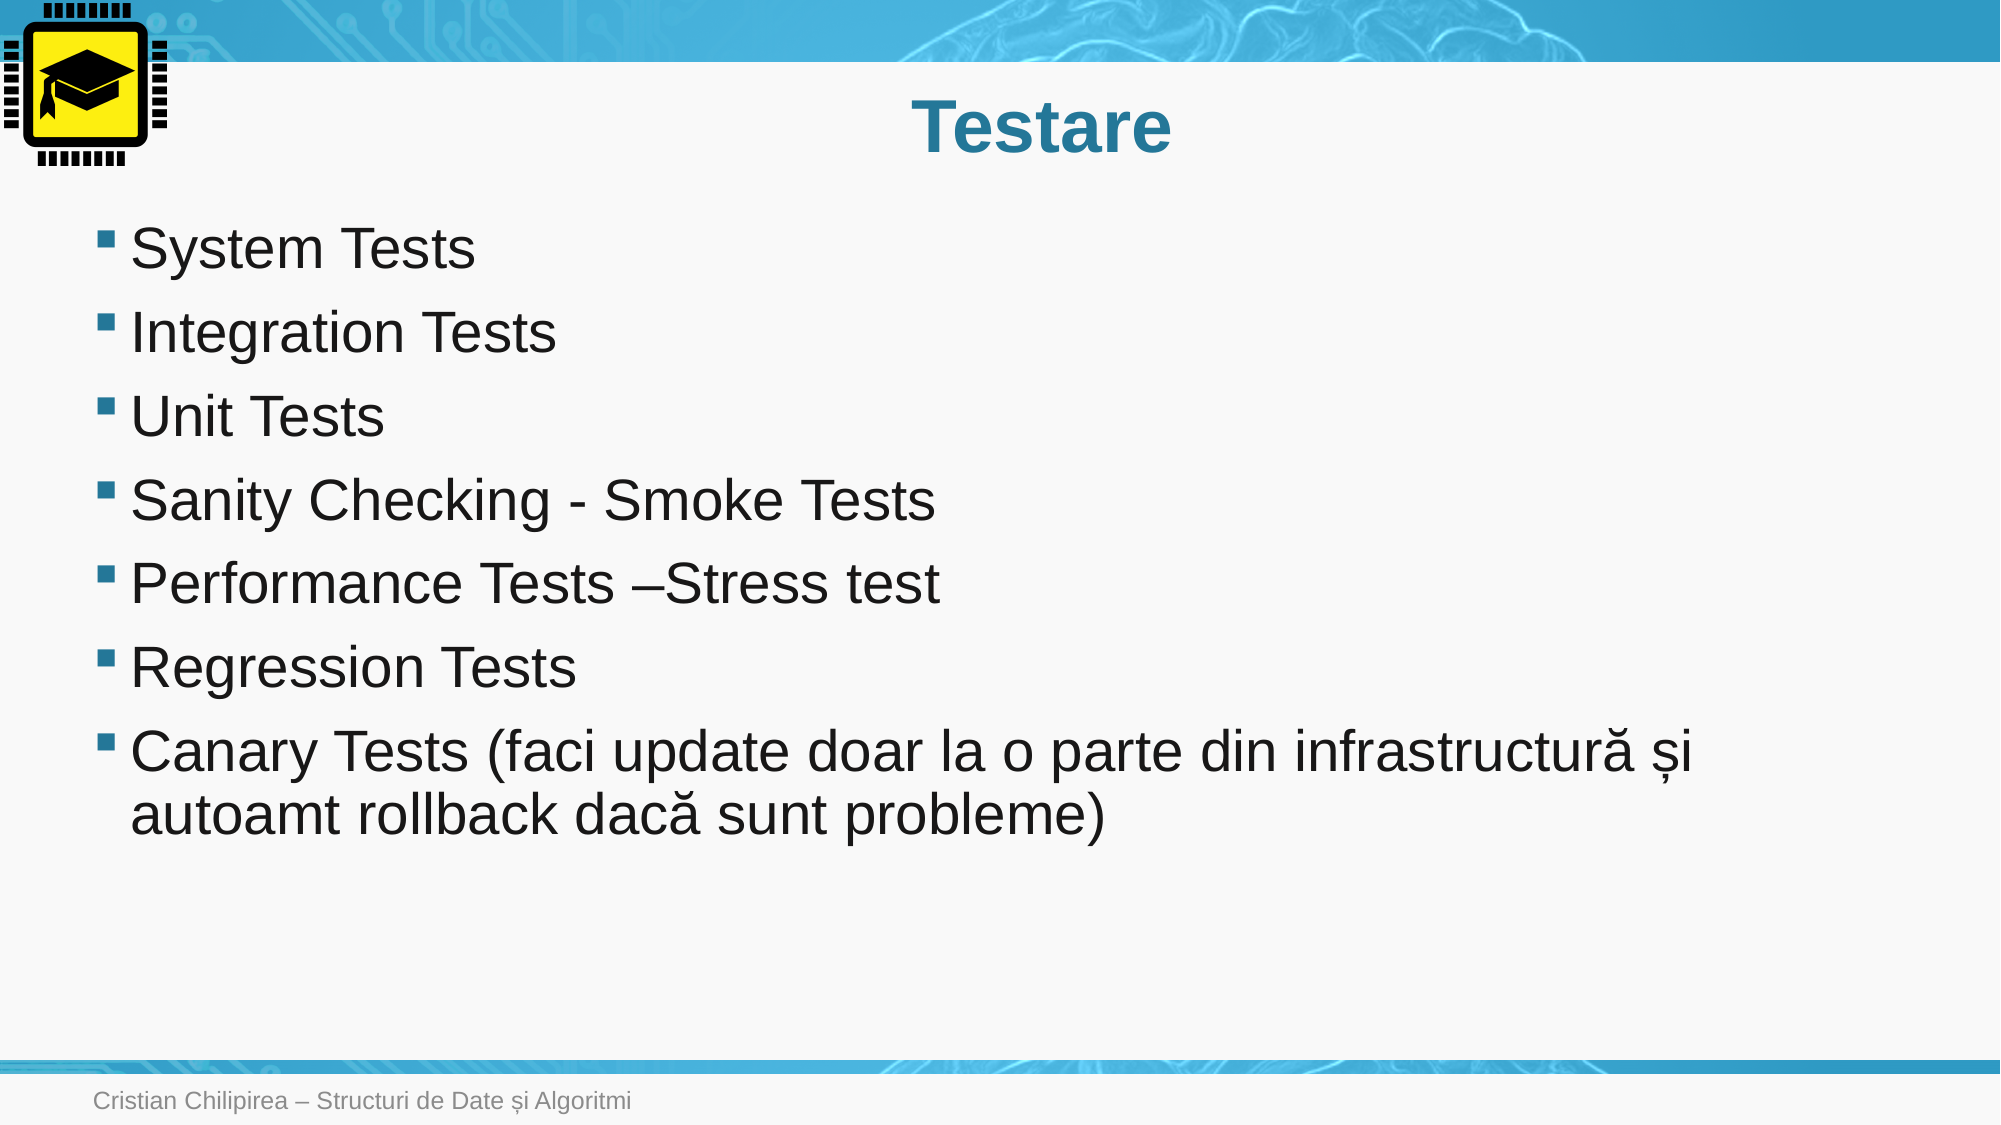

# Testare
System Tests
Integration Tests
Unit Tests
Sanity Checking - Smoke Tests
Performance Tests –Stress test
Regression Tests
Canary Tests (faci update doar la o parte din infrastructură și autoamt rollback dacă sunt probleme)
Cristian Chilipirea – Structuri de Date și Algoritmi